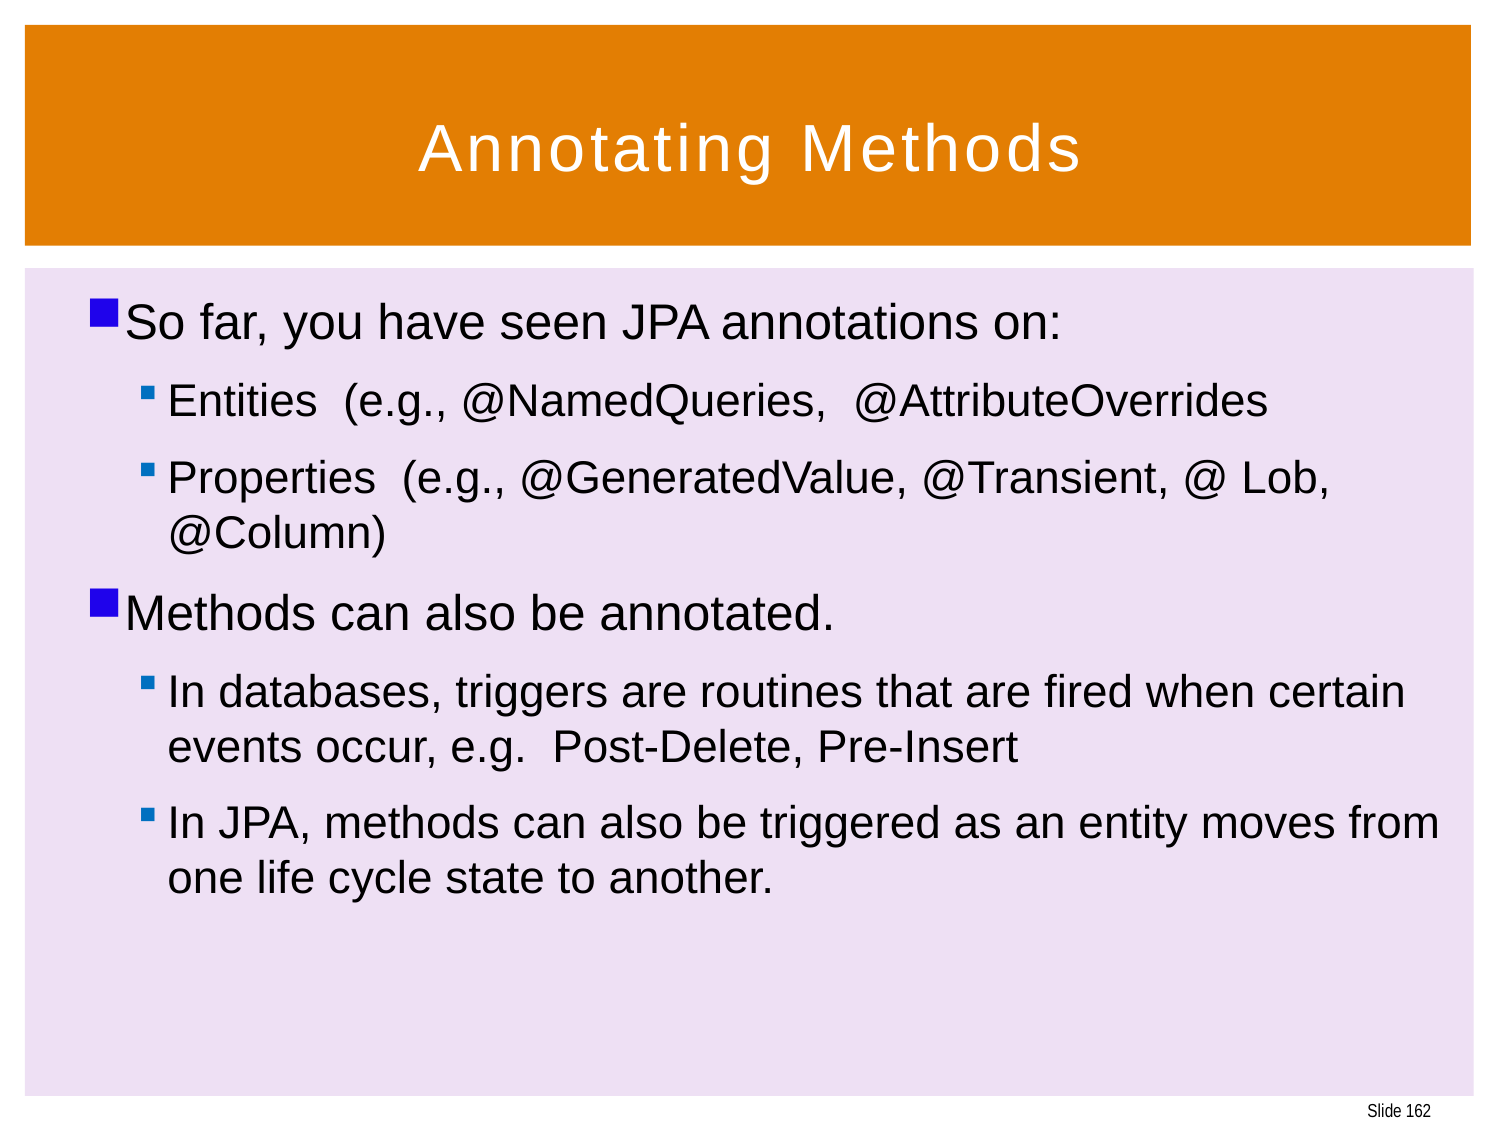

162
# Annotating Methods
So far, you have seen JPA annotations on:
Entities  (e.g., @NamedQueries,  @AttributeOverrides
Properties  (e.g., @GeneratedValue, @Transient, @ Lob, @Column)
Methods can also be annotated.
In databases, triggers are routines that are fired when certain events occur, e.g.  Post-Delete, Pre-Insert
In JPA, methods can also be triggered as an entity moves from one life cycle state to another.